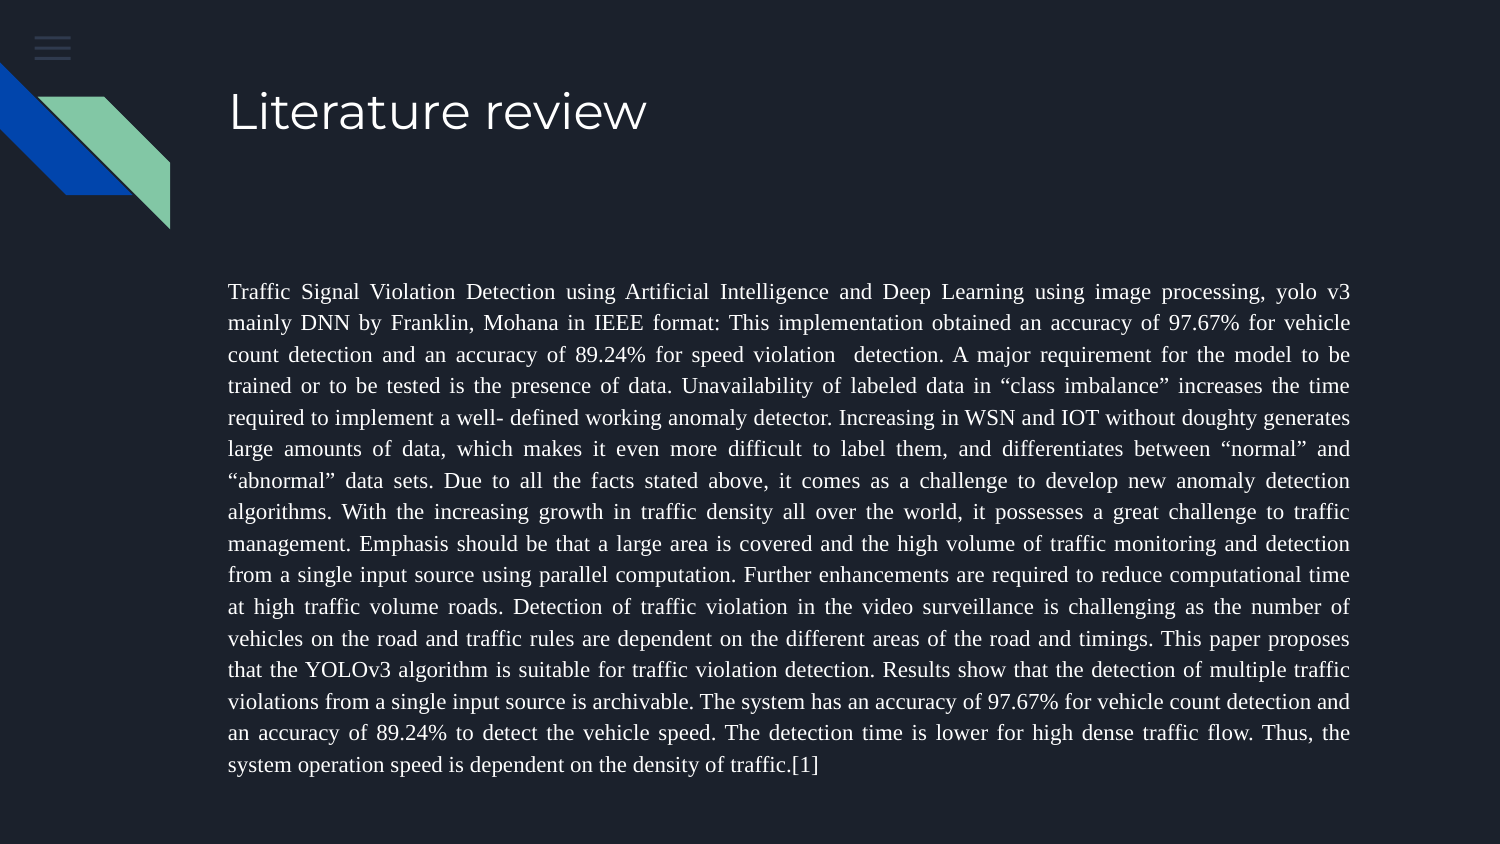

# Literature review
Traffic Signal Violation Detection using Artificial Intelligence and Deep Learning using image processing, yolo v3 mainly DNN by Franklin, Mohana in IEEE format: This implementation obtained an accuracy of 97.67% for vehicle count detection and an accuracy of 89.24% for speed violation  detection. A major requirement for the model to be trained or to be tested is the presence of data. Unavailability of labeled data in “class imbalance” increases the time required to implement a well- defined working anomaly detector. Increasing in WSN and IOT without doughty generates large amounts of data, which makes it even more difficult to label them, and differentiates between “normal” and “abnormal” data sets. Due to all the facts stated above, it comes as a challenge to develop new anomaly detection algorithms. With the increasing growth in traffic density all over the world, it possesses a great challenge to traffic management. Emphasis should be that a large area is covered and the high volume of traffic monitoring and detection from a single input source using parallel computation. Further enhancements are required to reduce computational time at high traffic volume roads. Detection of traffic violation in the video surveillance is challenging as the number of vehicles on the road and traffic rules are dependent on the different areas of the road and timings. This paper proposes that the YOLOv3 algorithm is suitable for traffic violation detection. Results show that the detection of multiple traffic violations from a single input source is archivable. The system has an accuracy of 97.67% for vehicle count detection and an accuracy of 89.24% to detect the vehicle speed. The detection time is lower for high dense traffic flow. Thus, the system operation speed is dependent on the density of traffic.[1]